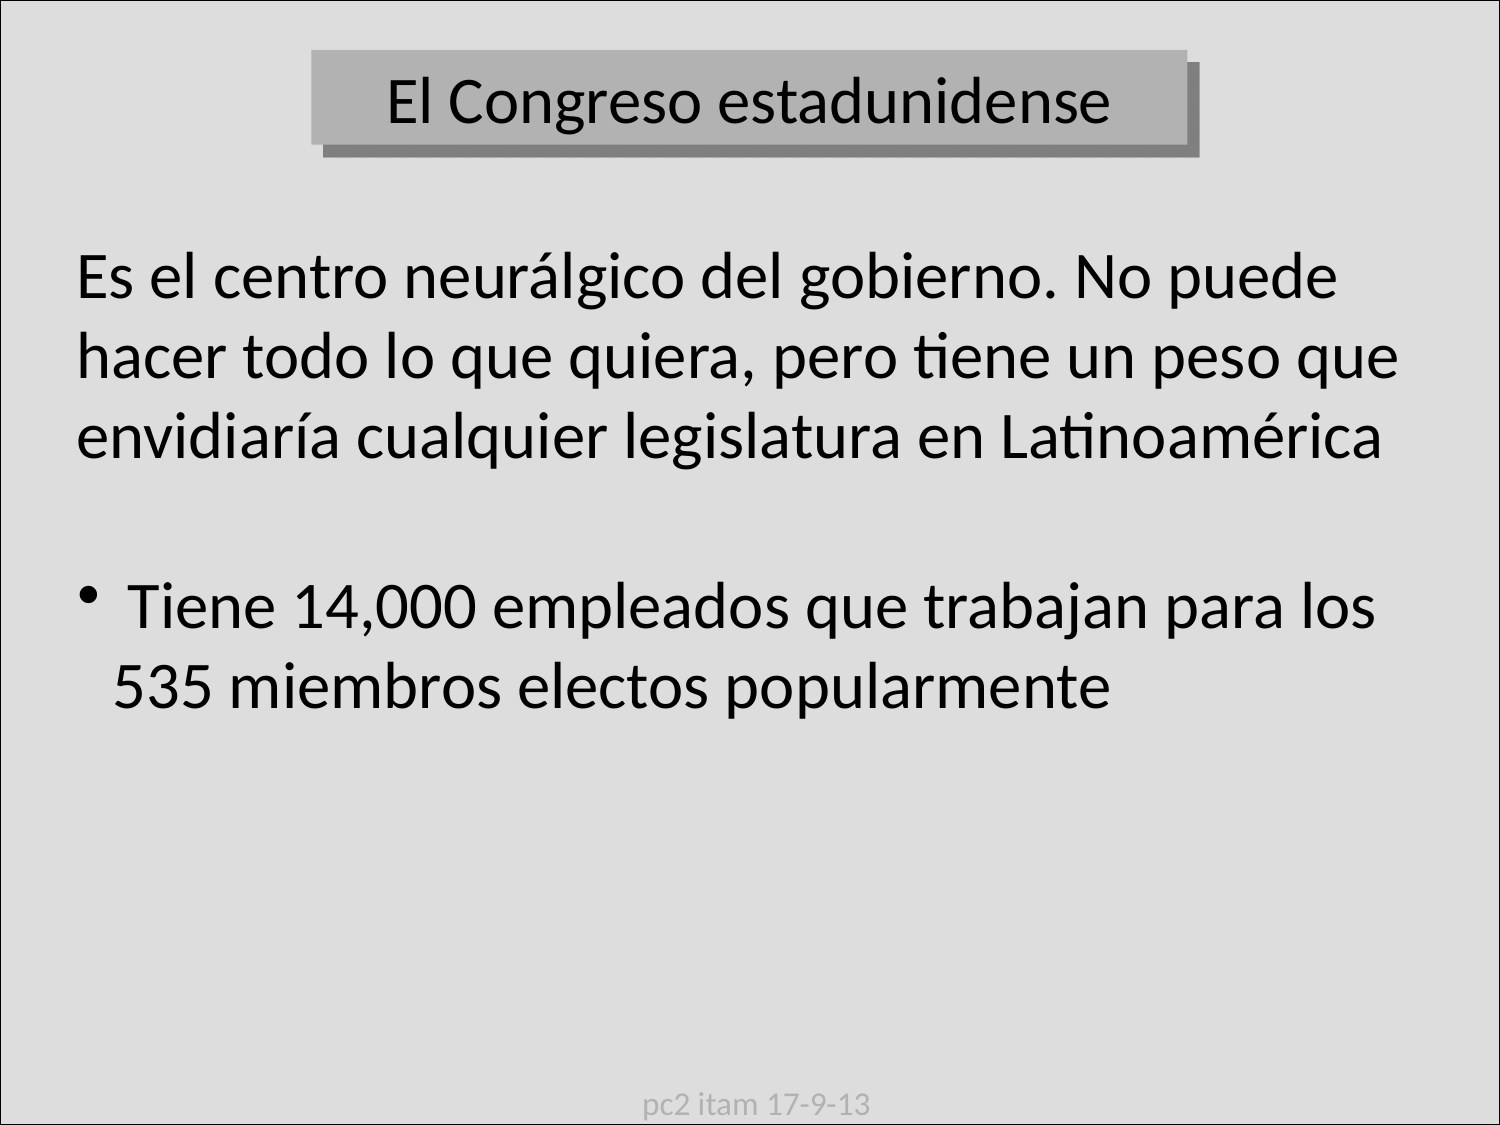

El Congreso estadunidense
Es el centro neurálgico del gobierno. No puede hacer todo lo que quiera, pero tiene un peso que envidiaría cualquier legislatura en Latinoamérica
 Tiene 14,000 empleados que trabajan para los 535 miembros electos popularmente